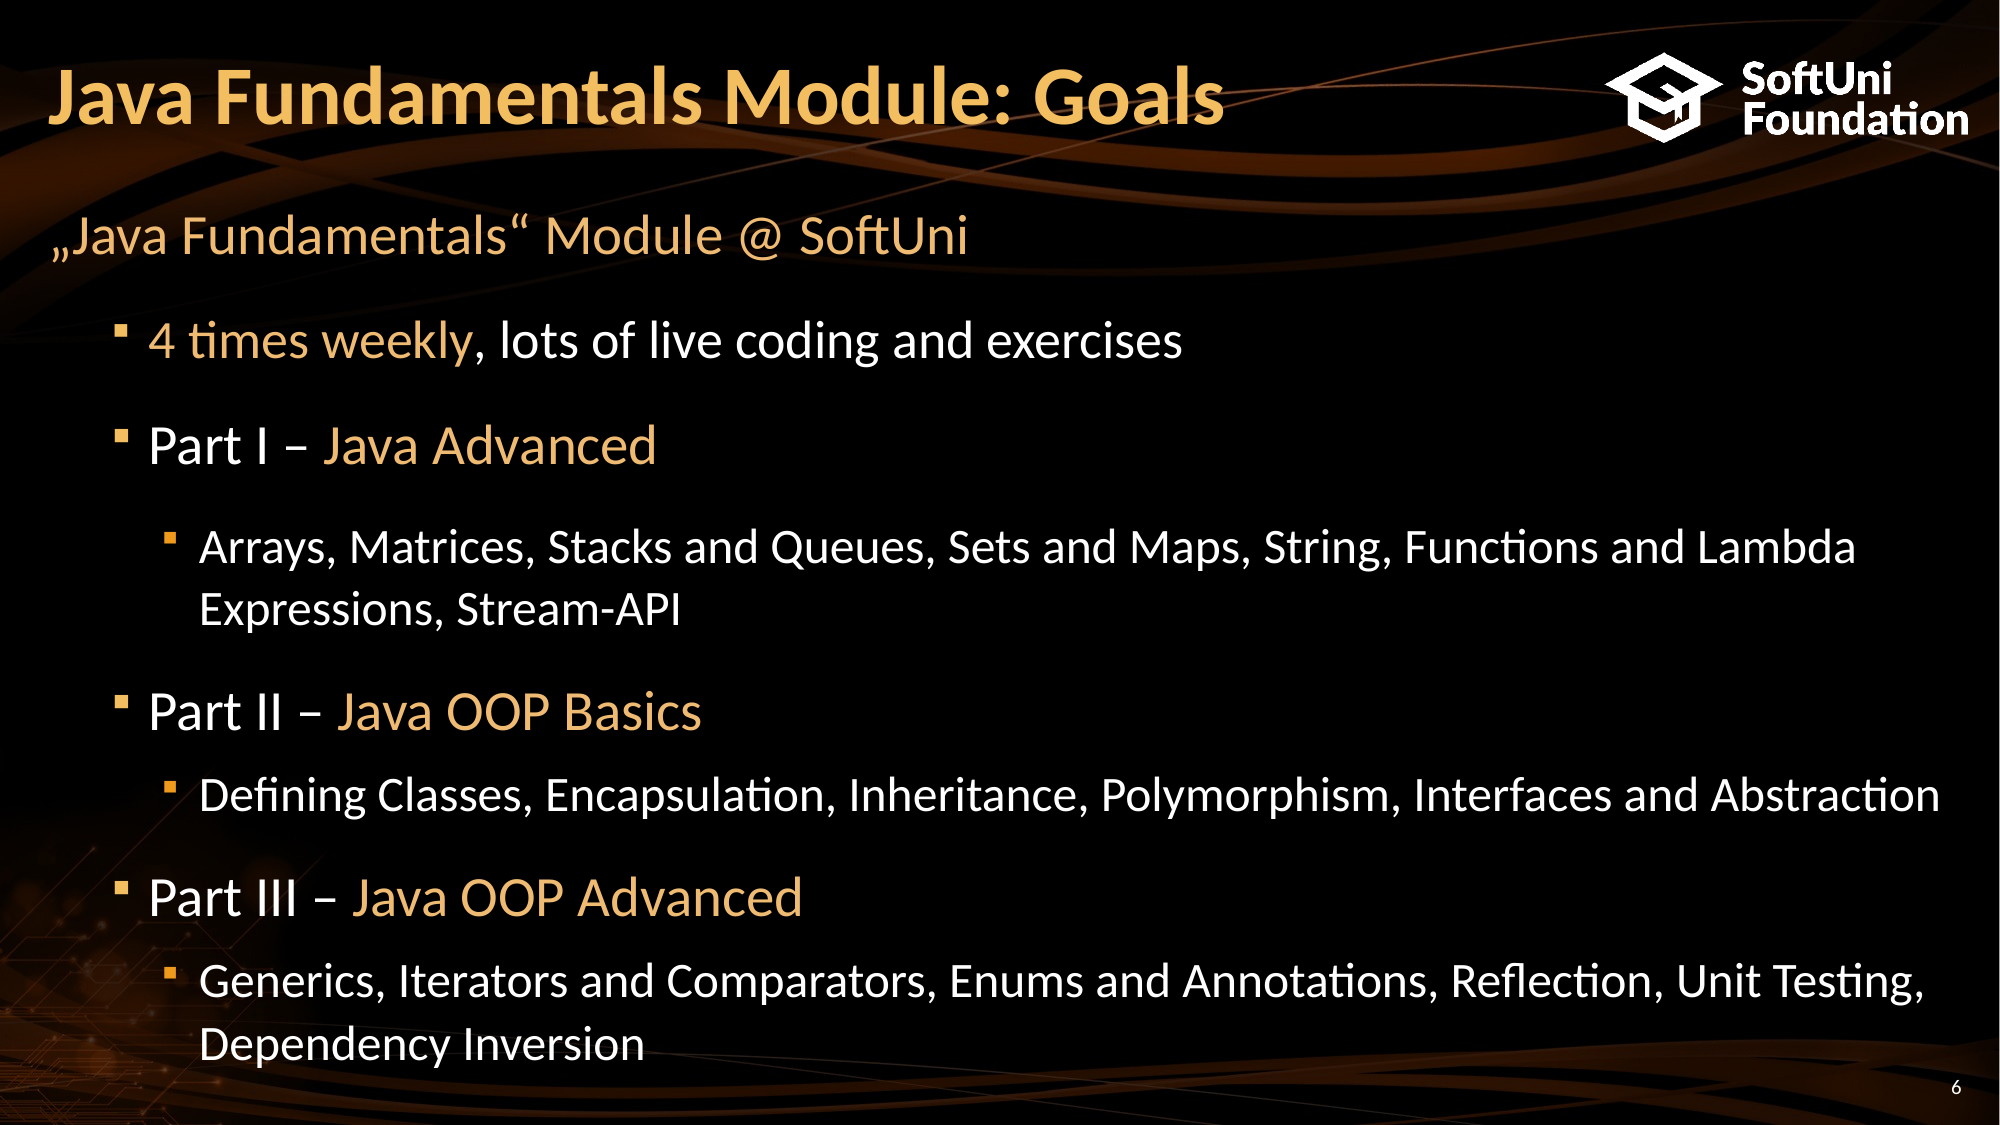

# Java Fundamentals Module: Goals
„Java Fundamentals“ Module @ SoftUni
4 times weekly, lots of live coding and exercises
Part I – Java Advanced
Arrays, Matrices, Stacks and Queues, Sets and Maps, String, Functions and Lambda Expressions, Stream-API
Part II – Java OOP Basics
Defining Classes, Encapsulation, Inheritance, Polymorphism, Interfaces and Abstraction
Part III – Java OOP Advanced
Generics, Iterators and Comparators, Enums and Annotations, Reflection, Unit Testing, Dependency Inversion
6